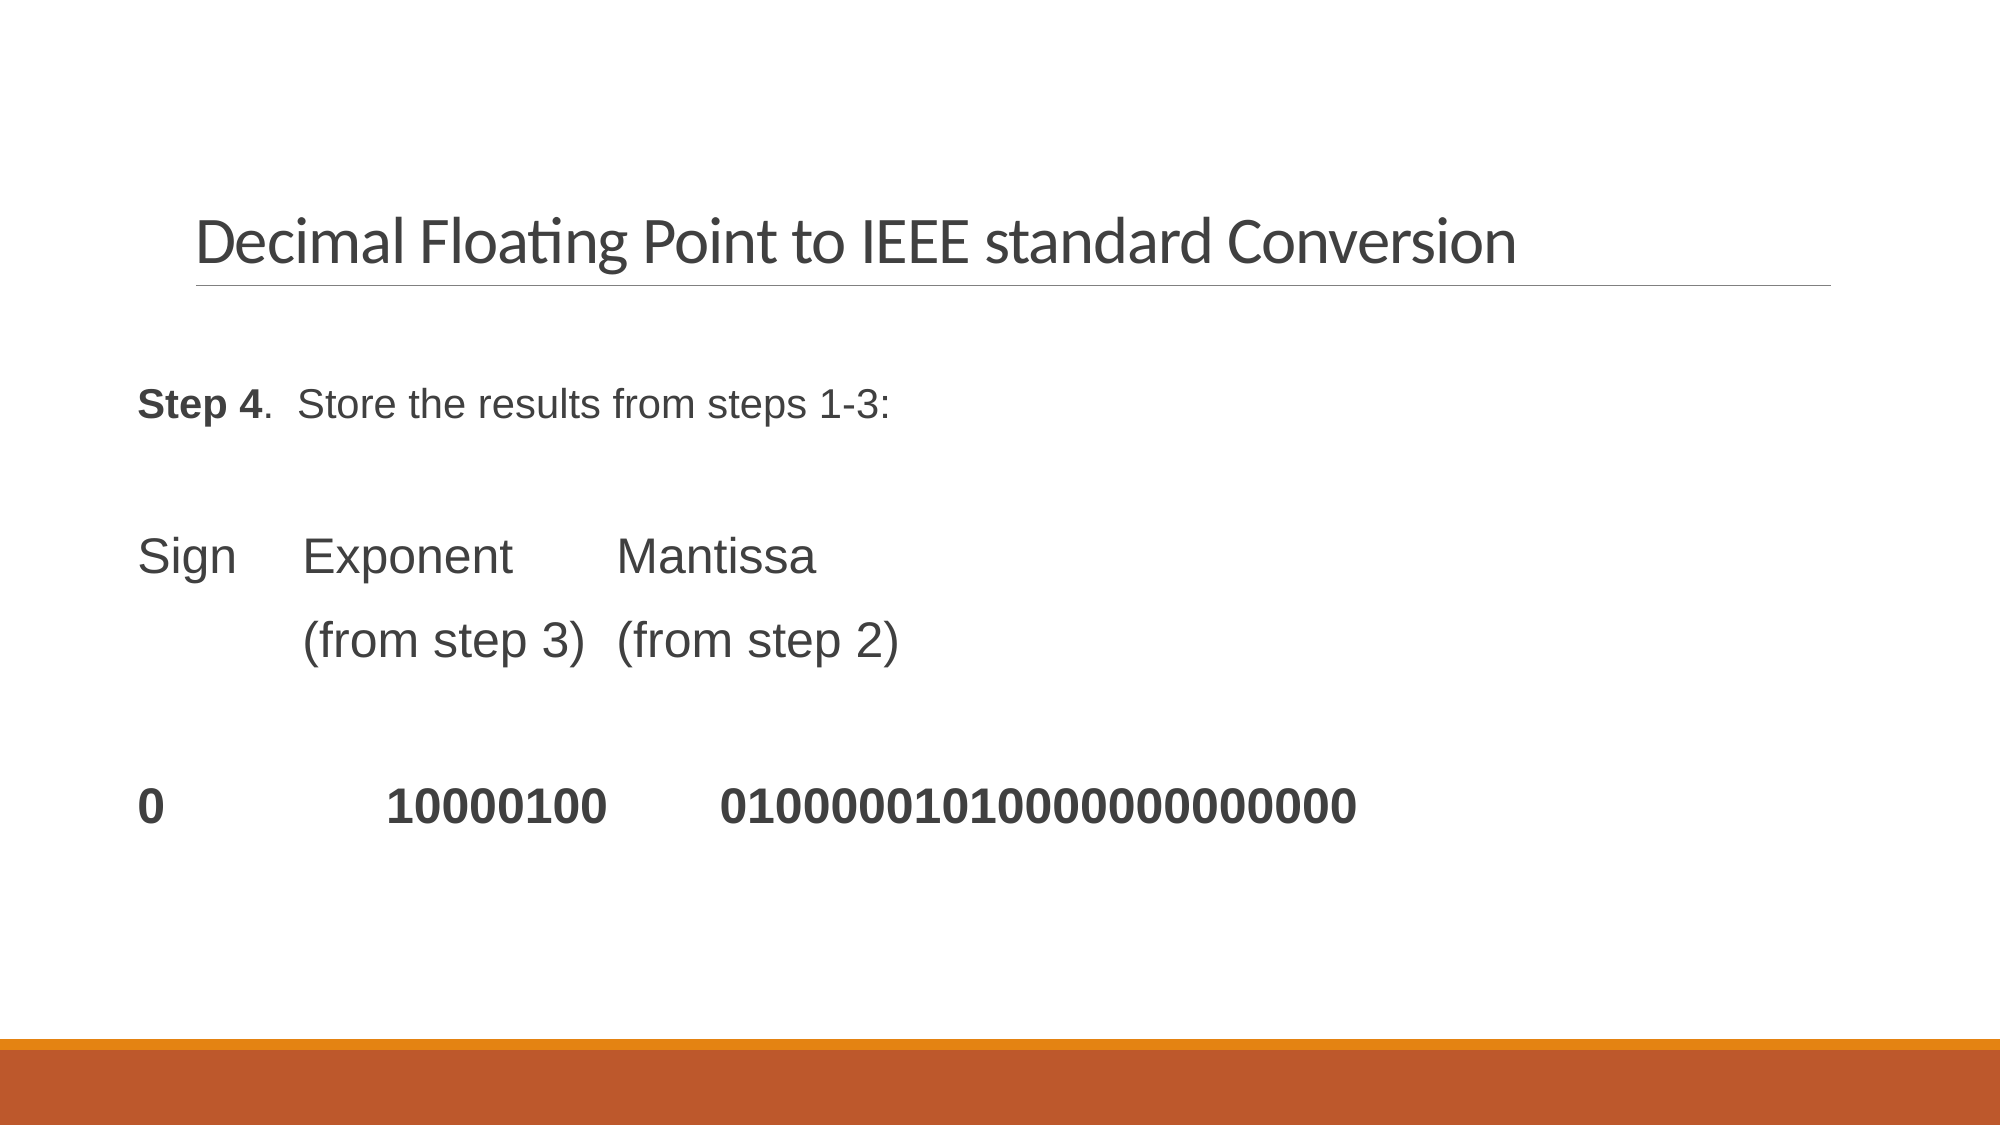

# Decimal Floating Point to IEEE standard Conversion
Step 4.  Store the results from steps 1-3:

Sign	Exponent 	 Mantissa
		(from step 3)	 (from step 2)

0	      10000100        01000001010000000000000